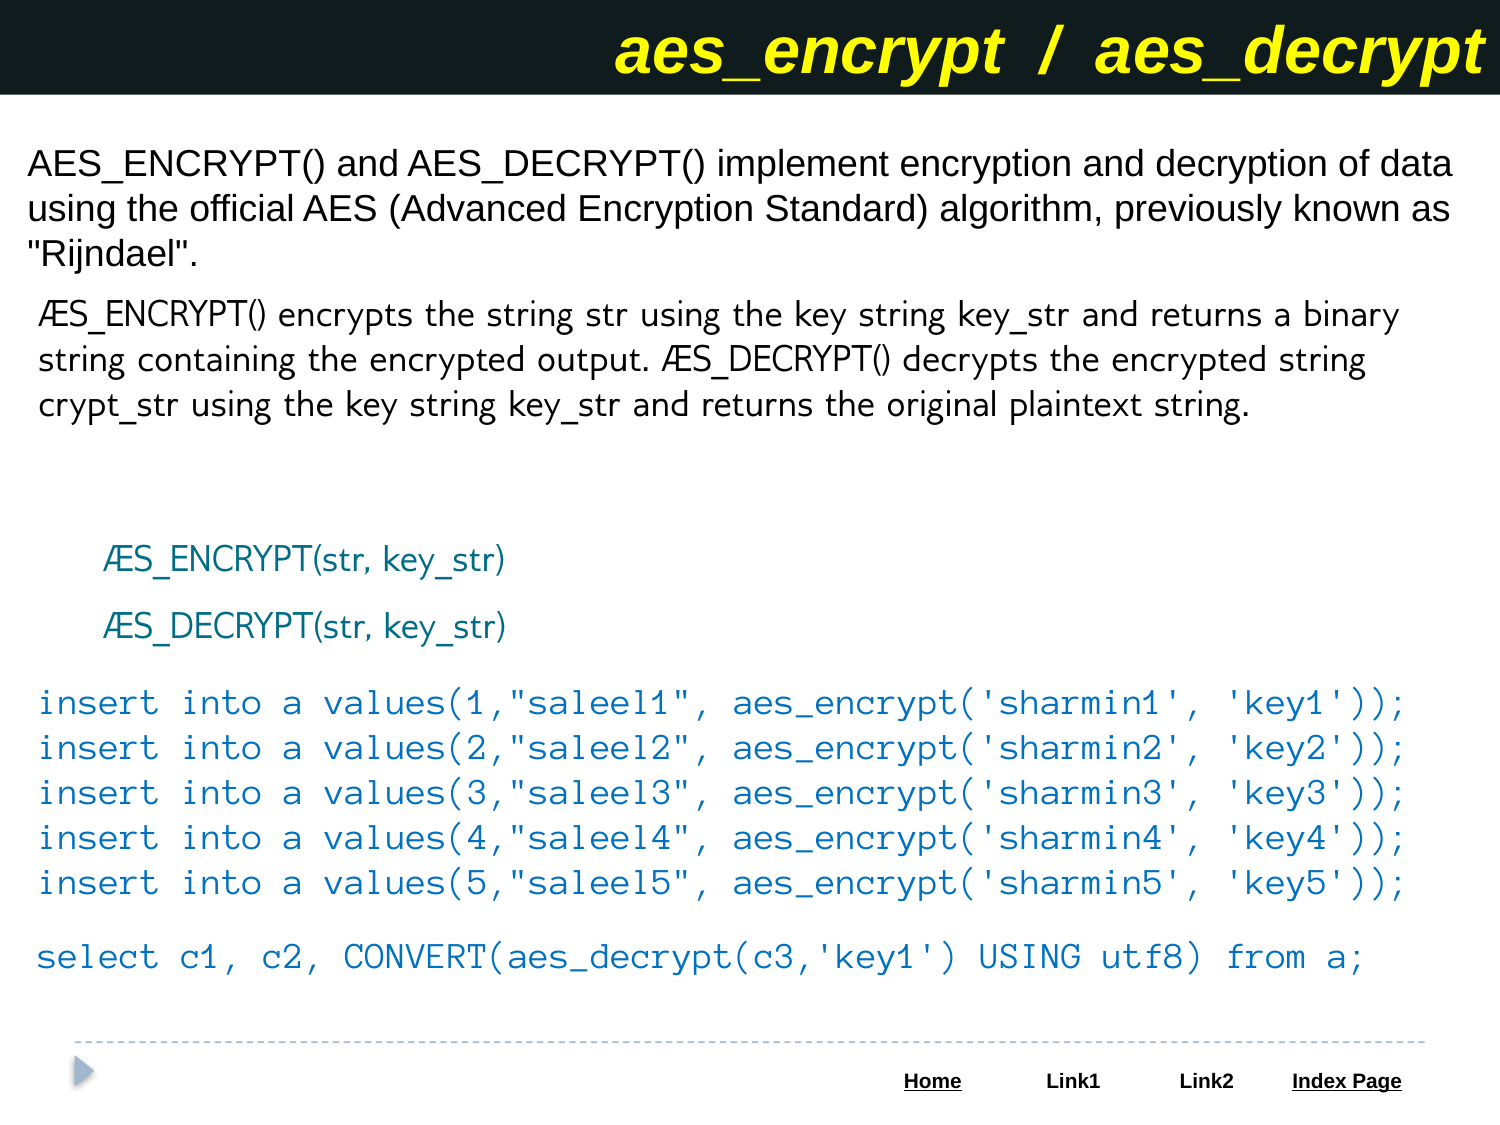

aes_encrypt  /  aes_decrypt
AES_ENCRYPT() and AES_DECRYPT() implement encryption and decryption of data using the official AES (Advanced Encryption Standard) algorithm, previously known as "Rijndael".
AES_ENCRYPT() encrypts the string str using the key string key_str and returns a binary string containing the encrypted output. AES_DECRYPT() decrypts the encrypted string crypt_str using the key string key_str and returns the original plaintext string.
AES_ENCRYPT(str, key_str)
AES_DECRYPT(str, key_str)
insert into a values(1,"saleel1", aes_encrypt('sharmin1', 'key1'));
insert into a values(2,"saleel2", aes_encrypt('sharmin2', 'key2'));
insert into a values(3,"saleel3", aes_encrypt('sharmin3', 'key3'));
insert into a values(4,"saleel4", aes_encrypt('sharmin4', 'key4'));
insert into a values(5,"saleel5", aes_encrypt('sharmin5', 'key5'));
select c1, c2, CONVERT(aes_decrypt(c3,'key1') USING utf8) from a;